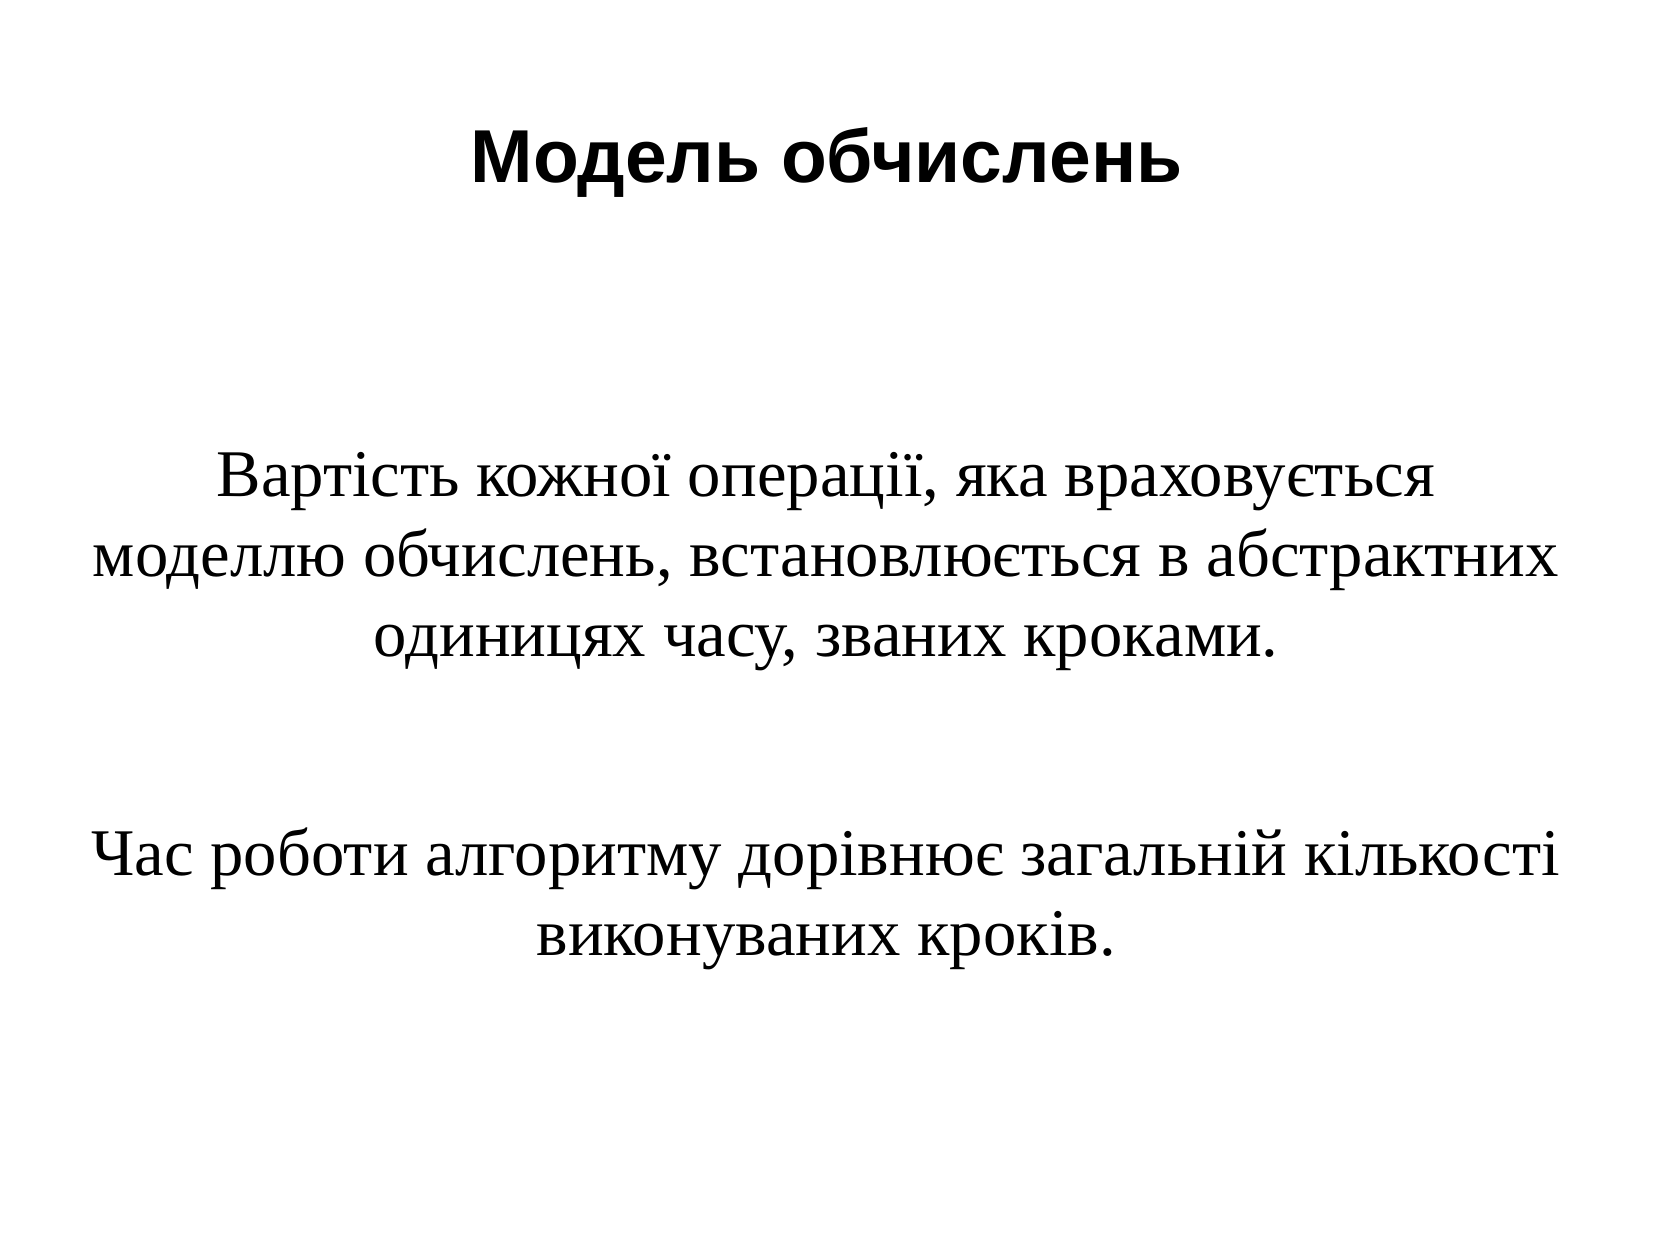

Модель обчислень
Вартість кожної операції, яка враховується моделлю обчислень, встановлюється в абстрактних одиницях часу, званих кроками.

Час роботи алгоритму дорівнює загальній кількості виконуваних кроків.